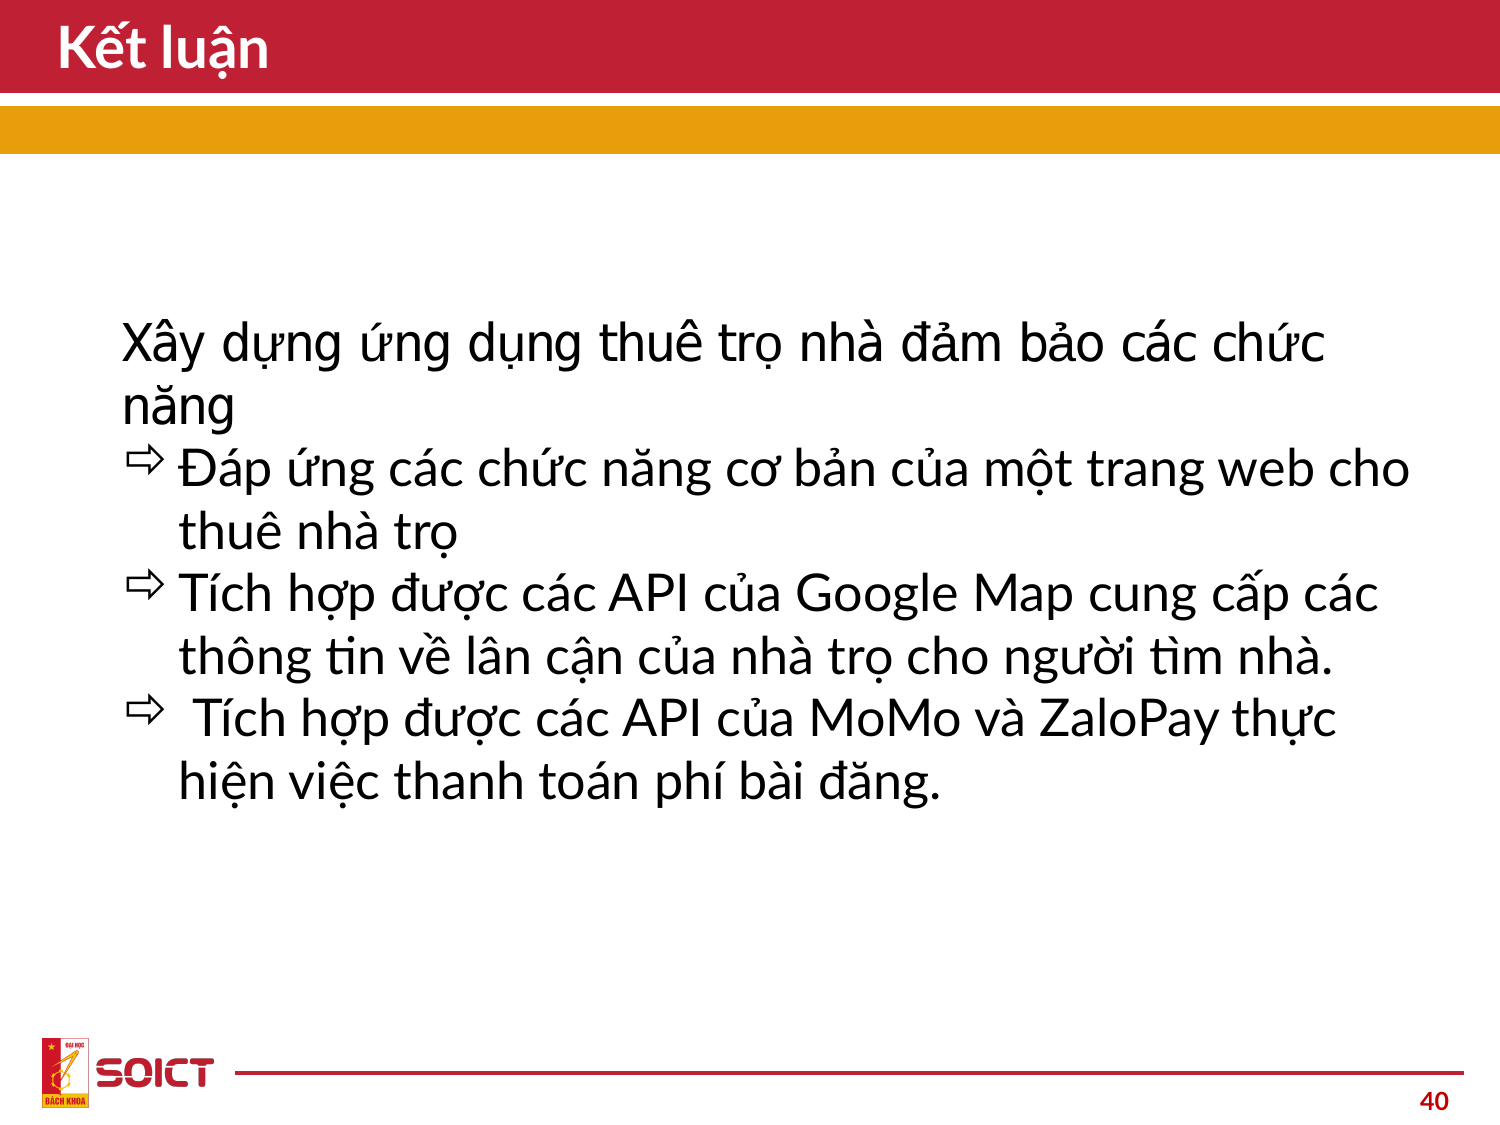

# Kết luận
Xây dựng ứng dụng thuê trọ nhà đảm bảo các chức năng
Đáp ứng các chức năng cơ bản của một trang web cho thuê nhà trọ
Tích hợp được các API của Google Map cung cấp các thông tin về lân cận của nhà trọ cho người tìm nhà.
 Tích hợp được các API của MoMo và ZaloPay thực hiện việc thanh toán phí bài đăng.
40